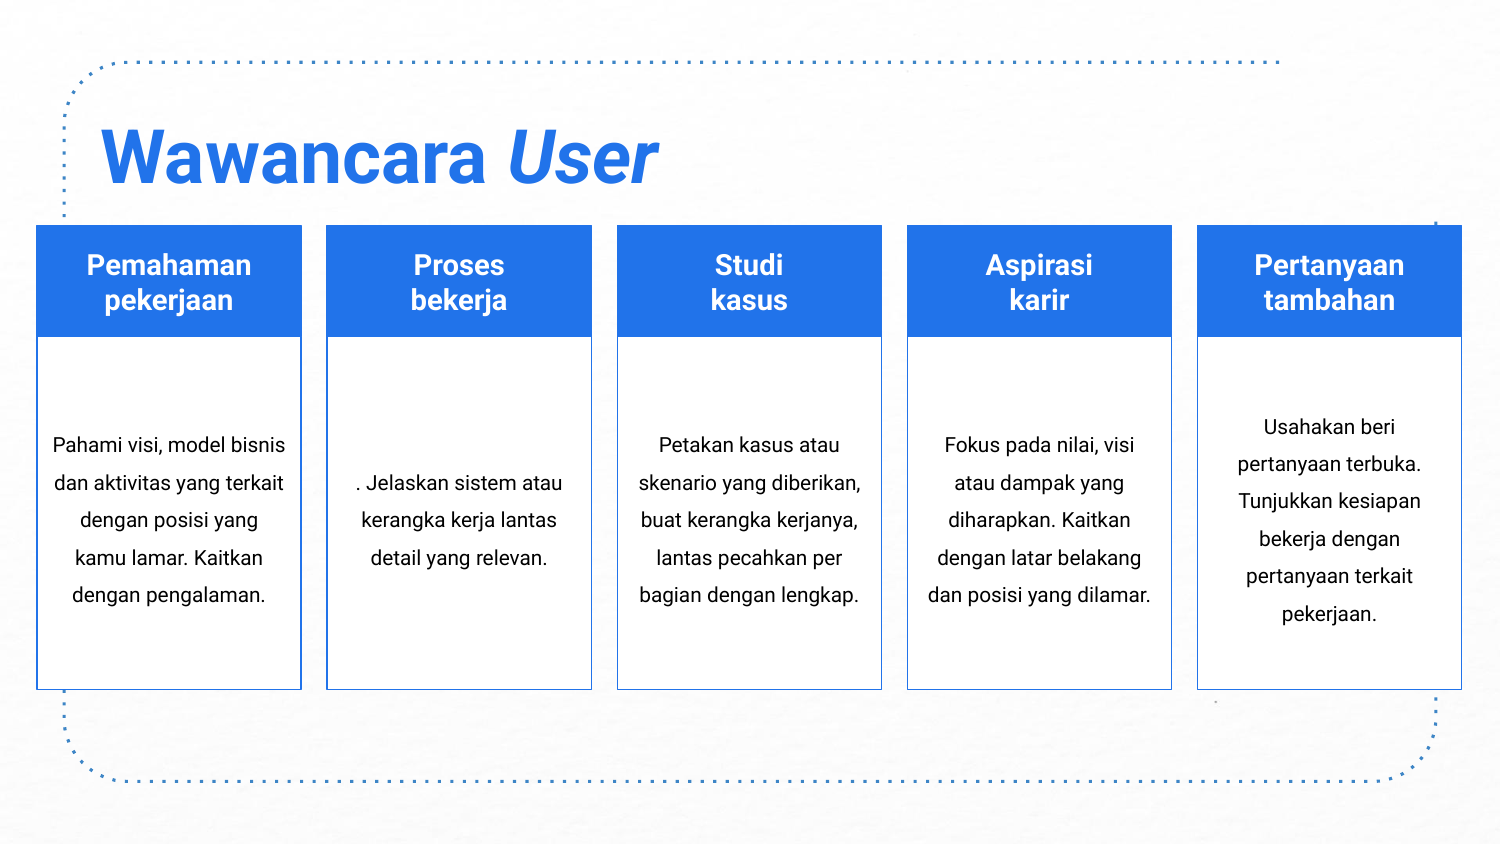

Wawancara User
Pemahaman pekerjaan
Proses
bekerja
Studi
kasus
Aspirasi
karir
Pertanyaan tambahan
Pahami visi, model bisnis dan aktivitas yang terkait dengan posisi yang kamu lamar. Kaitkan dengan pengalaman.
. Jelaskan sistem atau kerangka kerja lantas detail yang relevan.
Petakan kasus atau skenario yang diberikan, buat kerangka kerjanya, lantas pecahkan per bagian dengan lengkap.
Fokus pada nilai, visi atau dampak yang diharapkan. Kaitkan dengan latar belakang dan posisi yang dilamar.
Usahakan beri pertanyaan terbuka. Tunjukkan kesiapan bekerja dengan pertanyaan terkait pekerjaan.